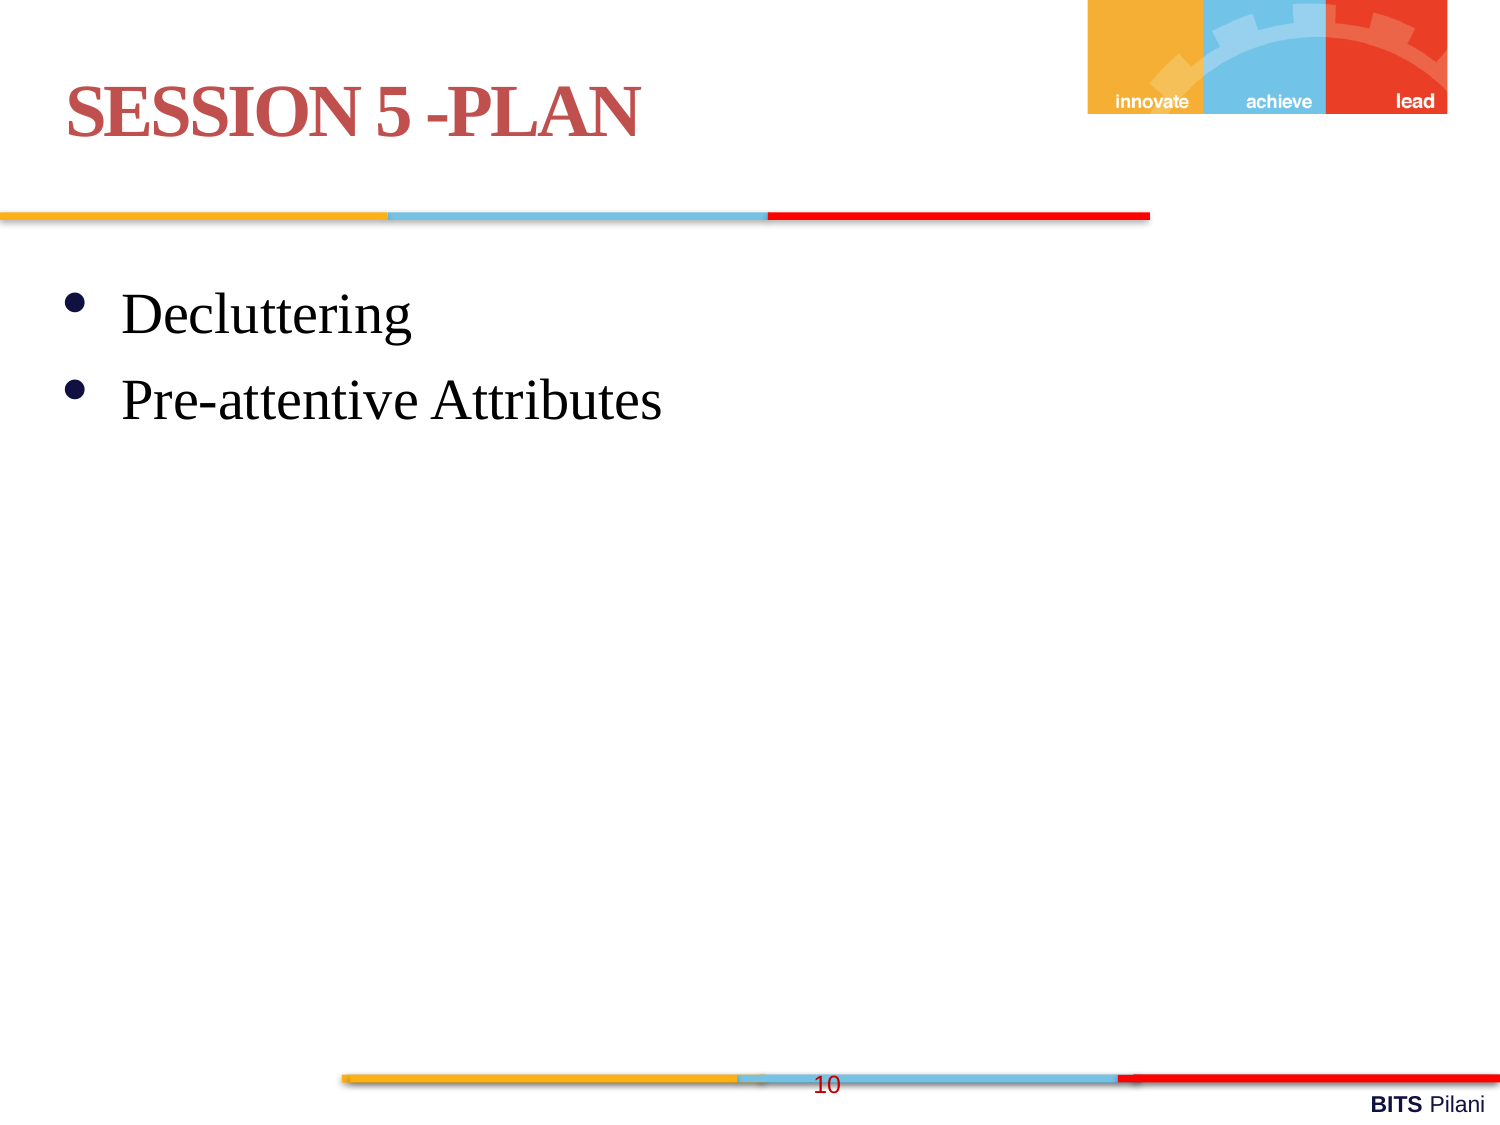

SESSION 5 -PLAN
Decluttering
Pre-attentive Attributes

10